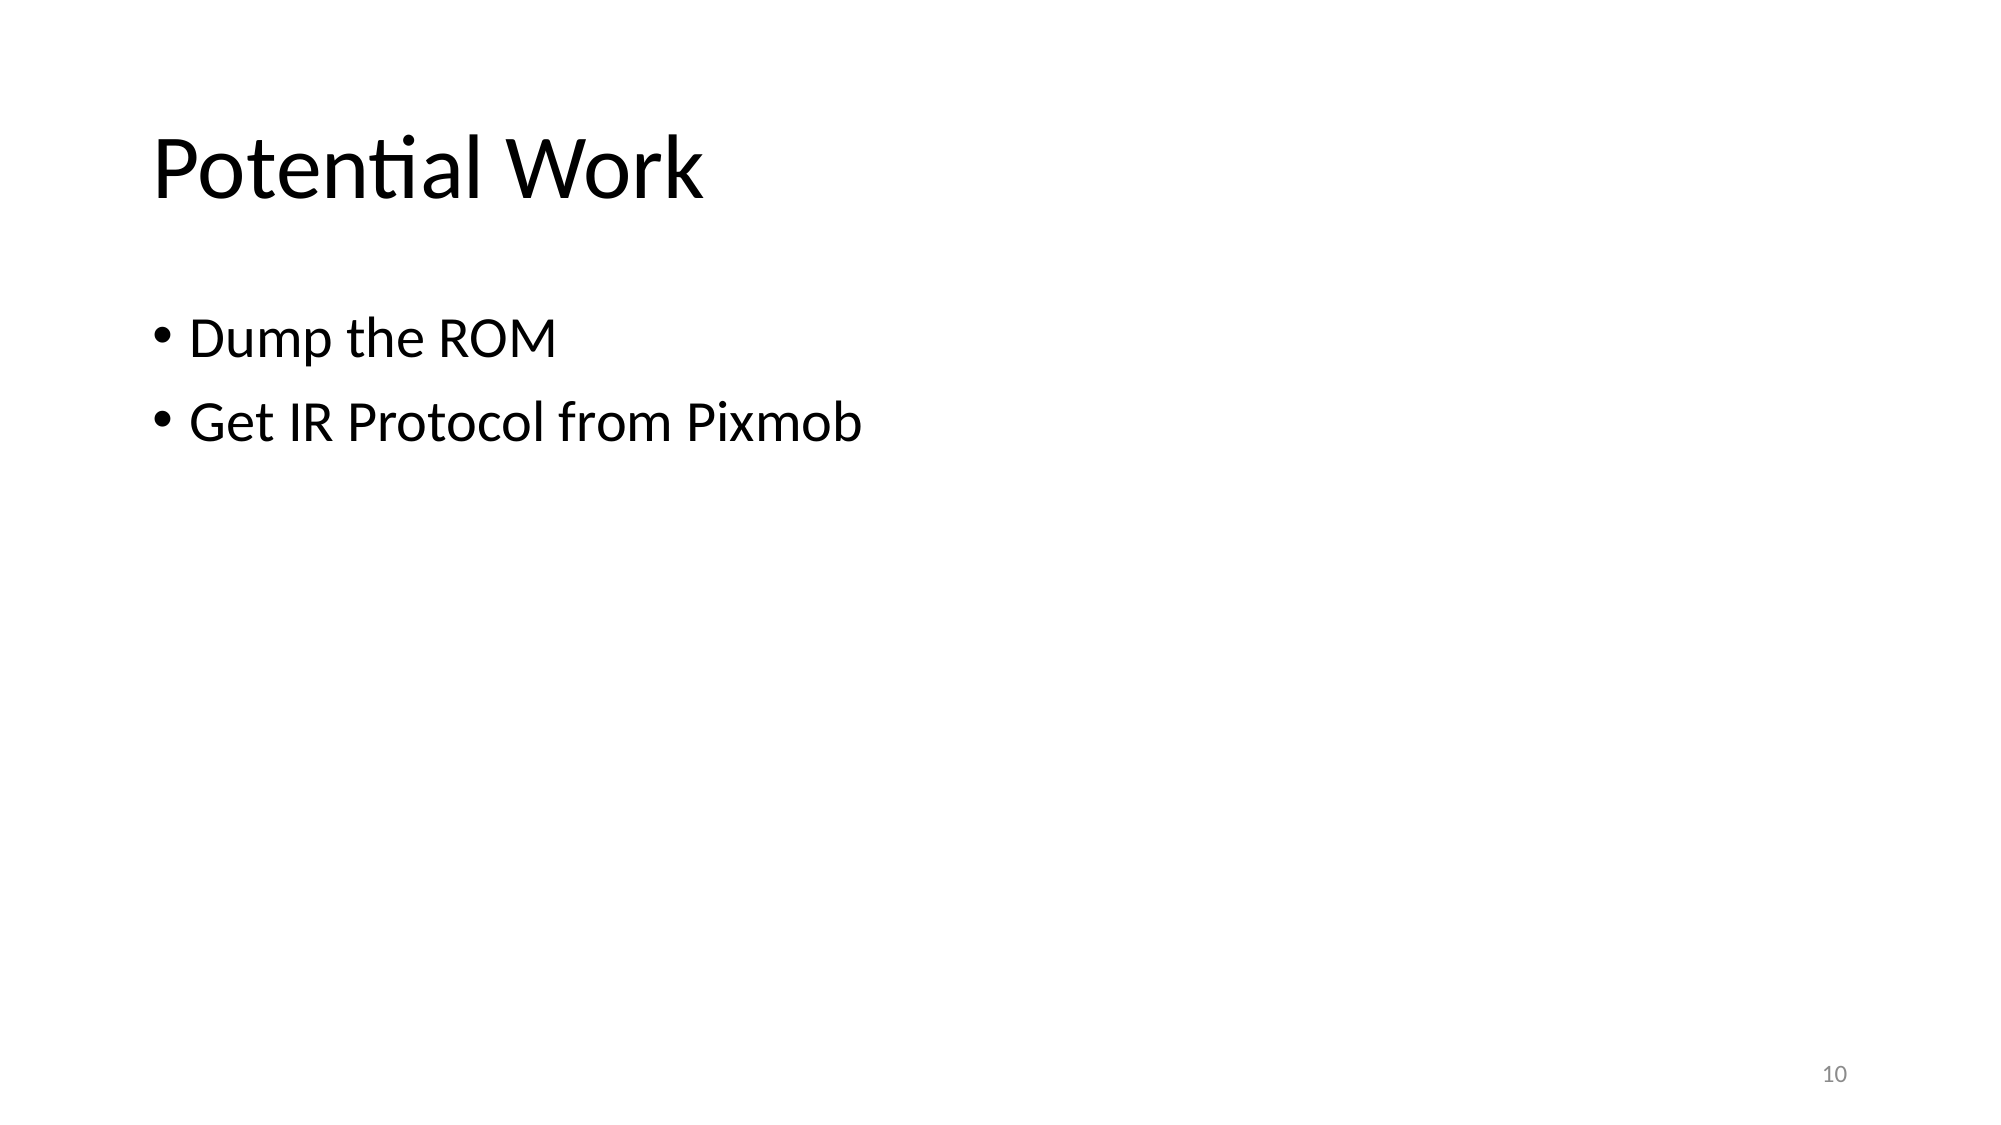

# Potential Work
Dump the ROM
Get IR Protocol from Pixmob
10